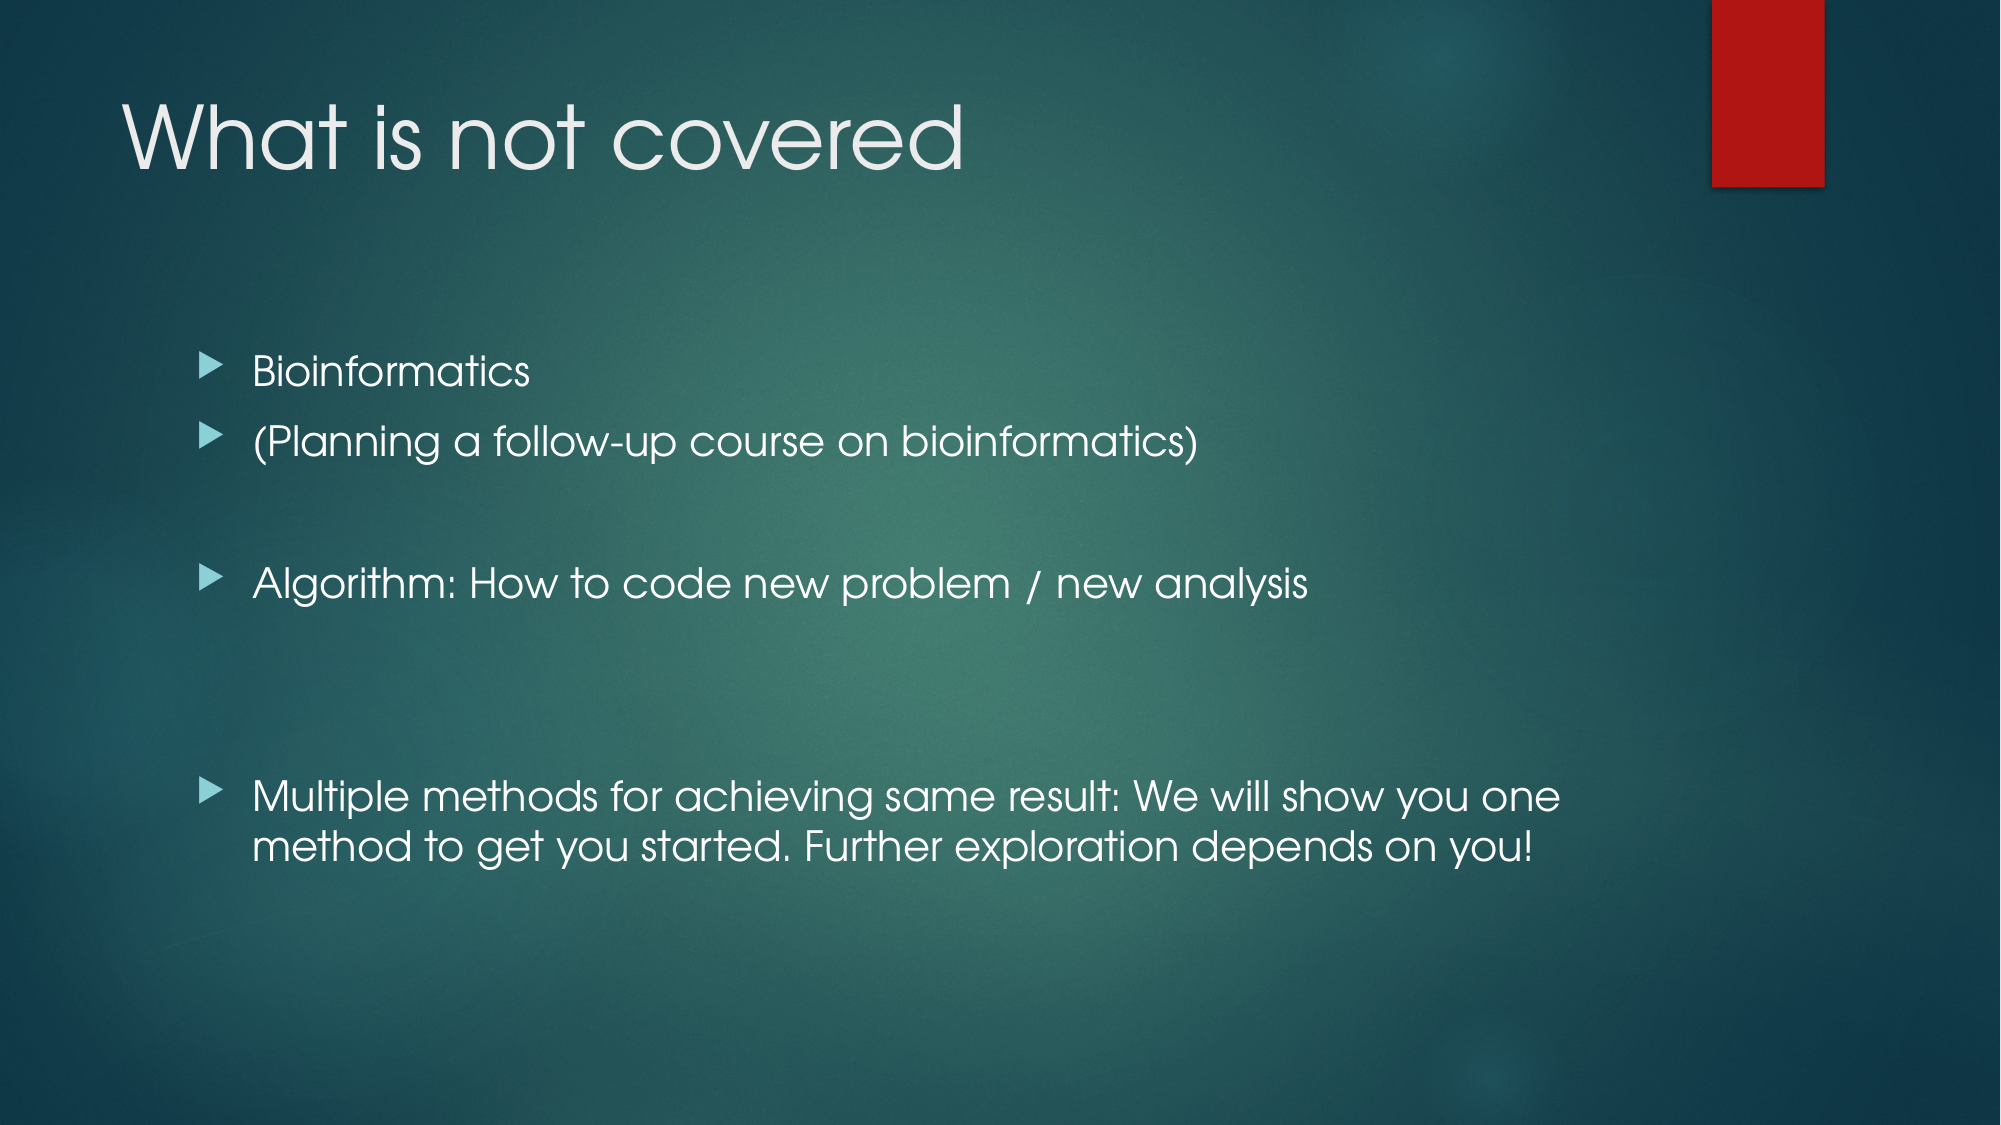

# What is not covered
Bioinformatics
(Planning a follow-up course on bioinformatics)

Algorithm: How to code new problem / new analysis

Multiple methods for achieving same result: We will show you one method to get you started. Further exploration depends on you!